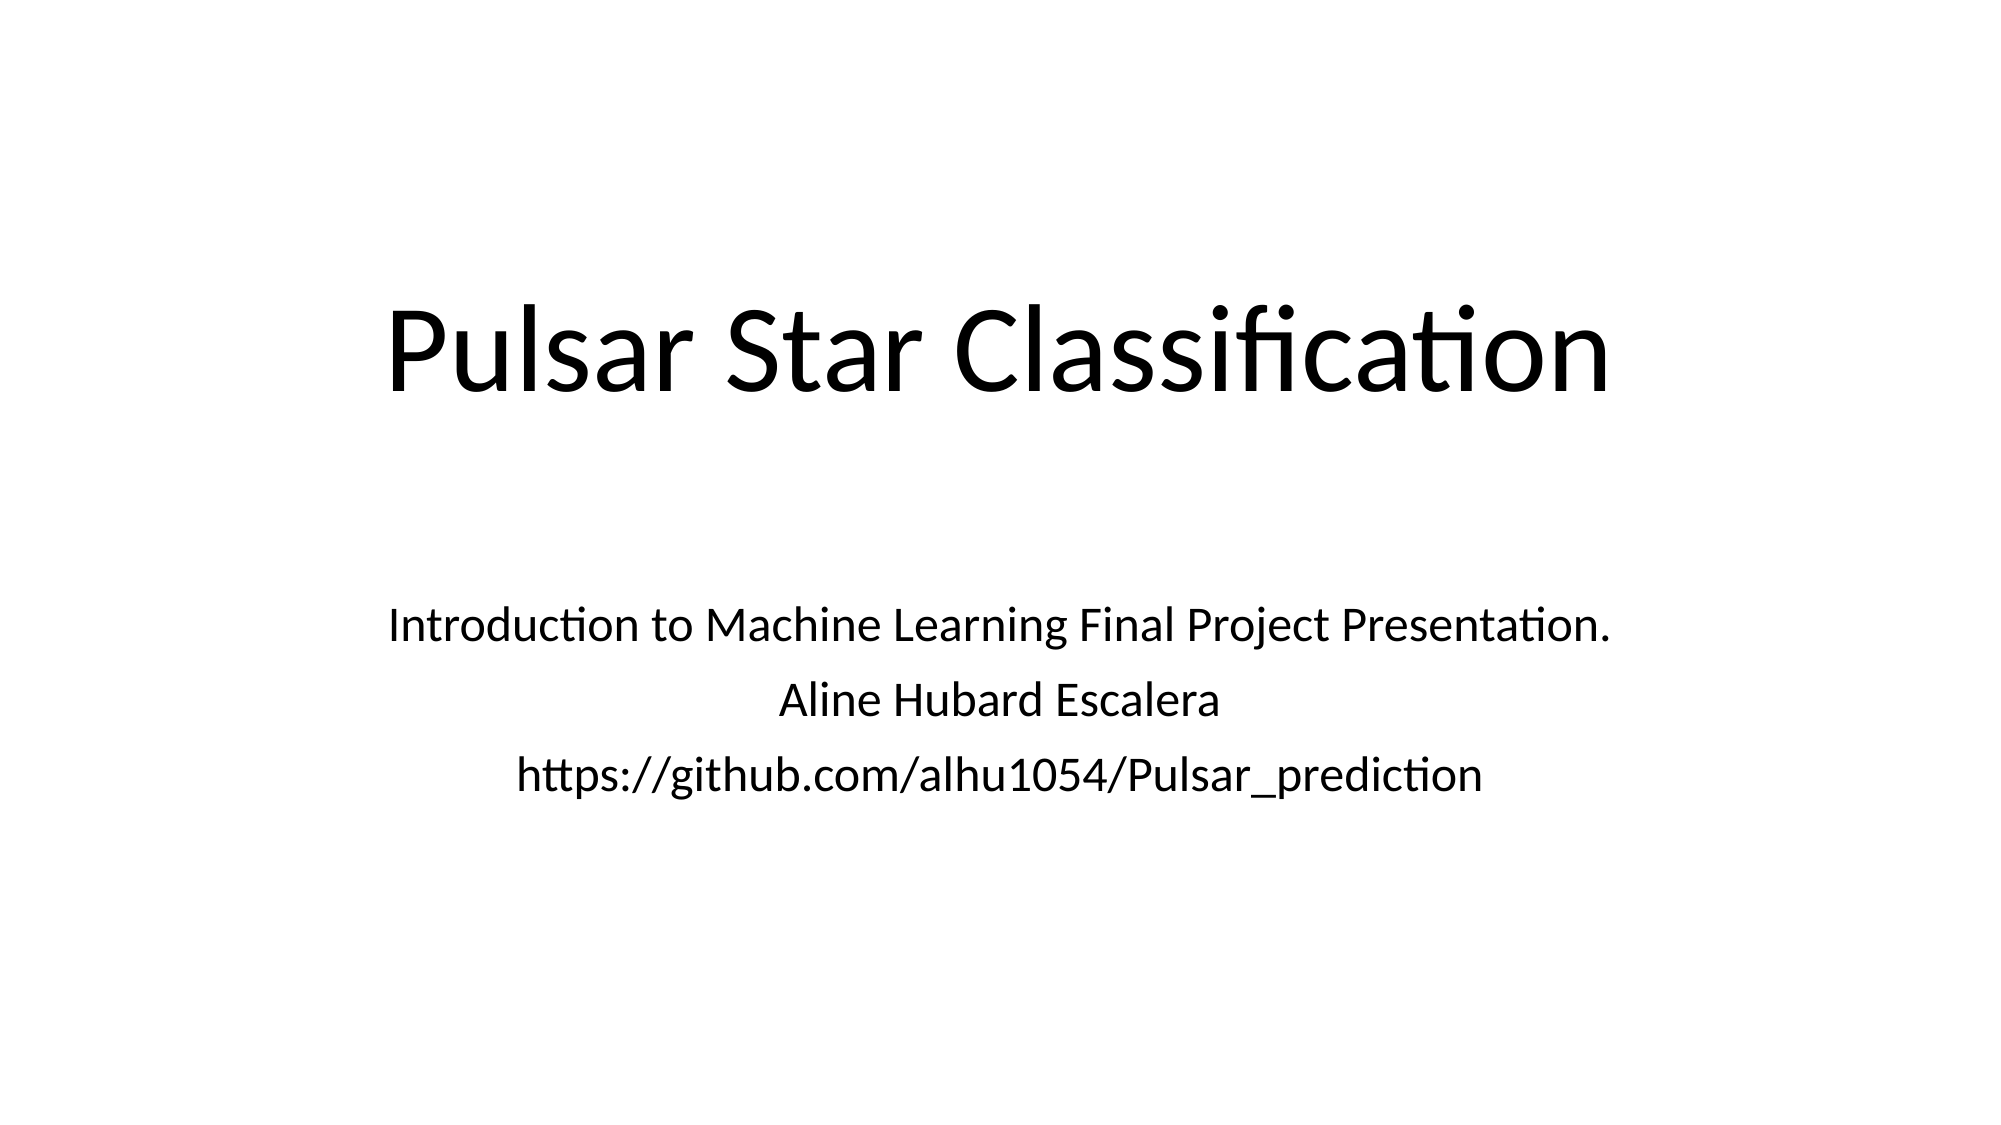

# Pulsar Star Classification
Introduction to Machine Learning Final Project Presentation.
Aline Hubard Escalera
https://github.com/alhu1054/Pulsar_prediction